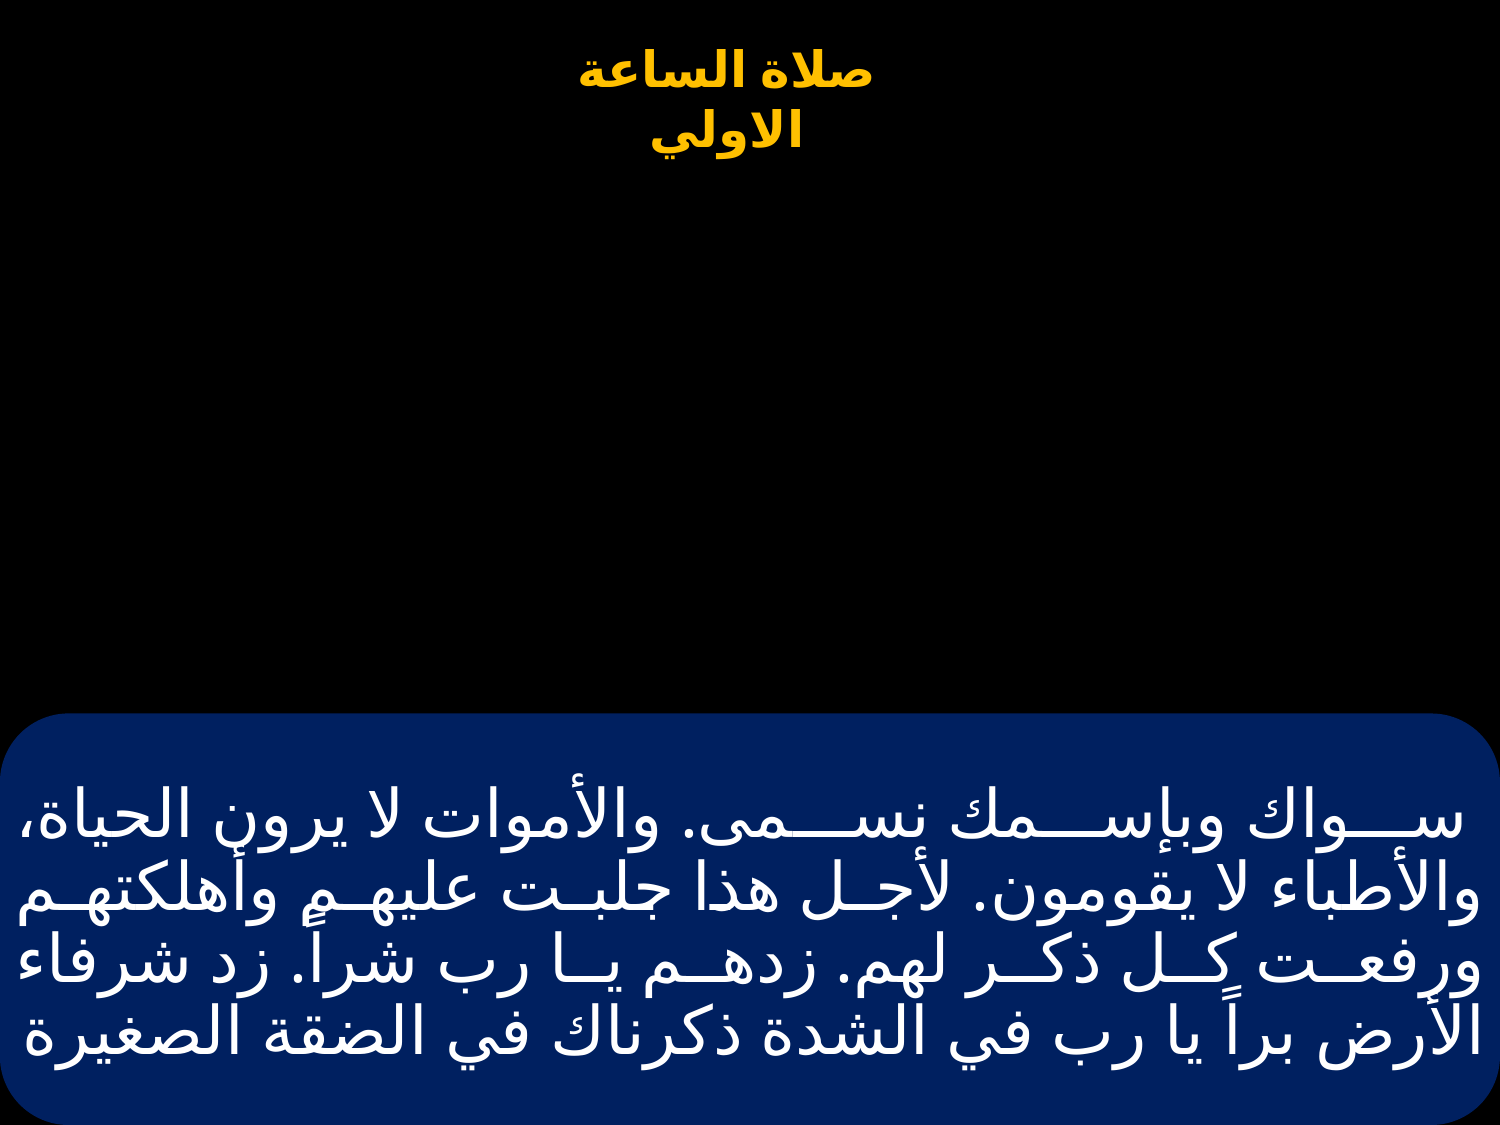

# سواك وبإسمك نسمى. والأموات لا يرون الحياة، والأطباء لا يقومون. لأجل هذا جلبت عليهم وأهلكتهم ورفعت كل ذكر لهم. زدهم يا رب شراً. زد شرفاء الأرض براً يا رب في الشدة ذكرناك في الضقة الصغيرة